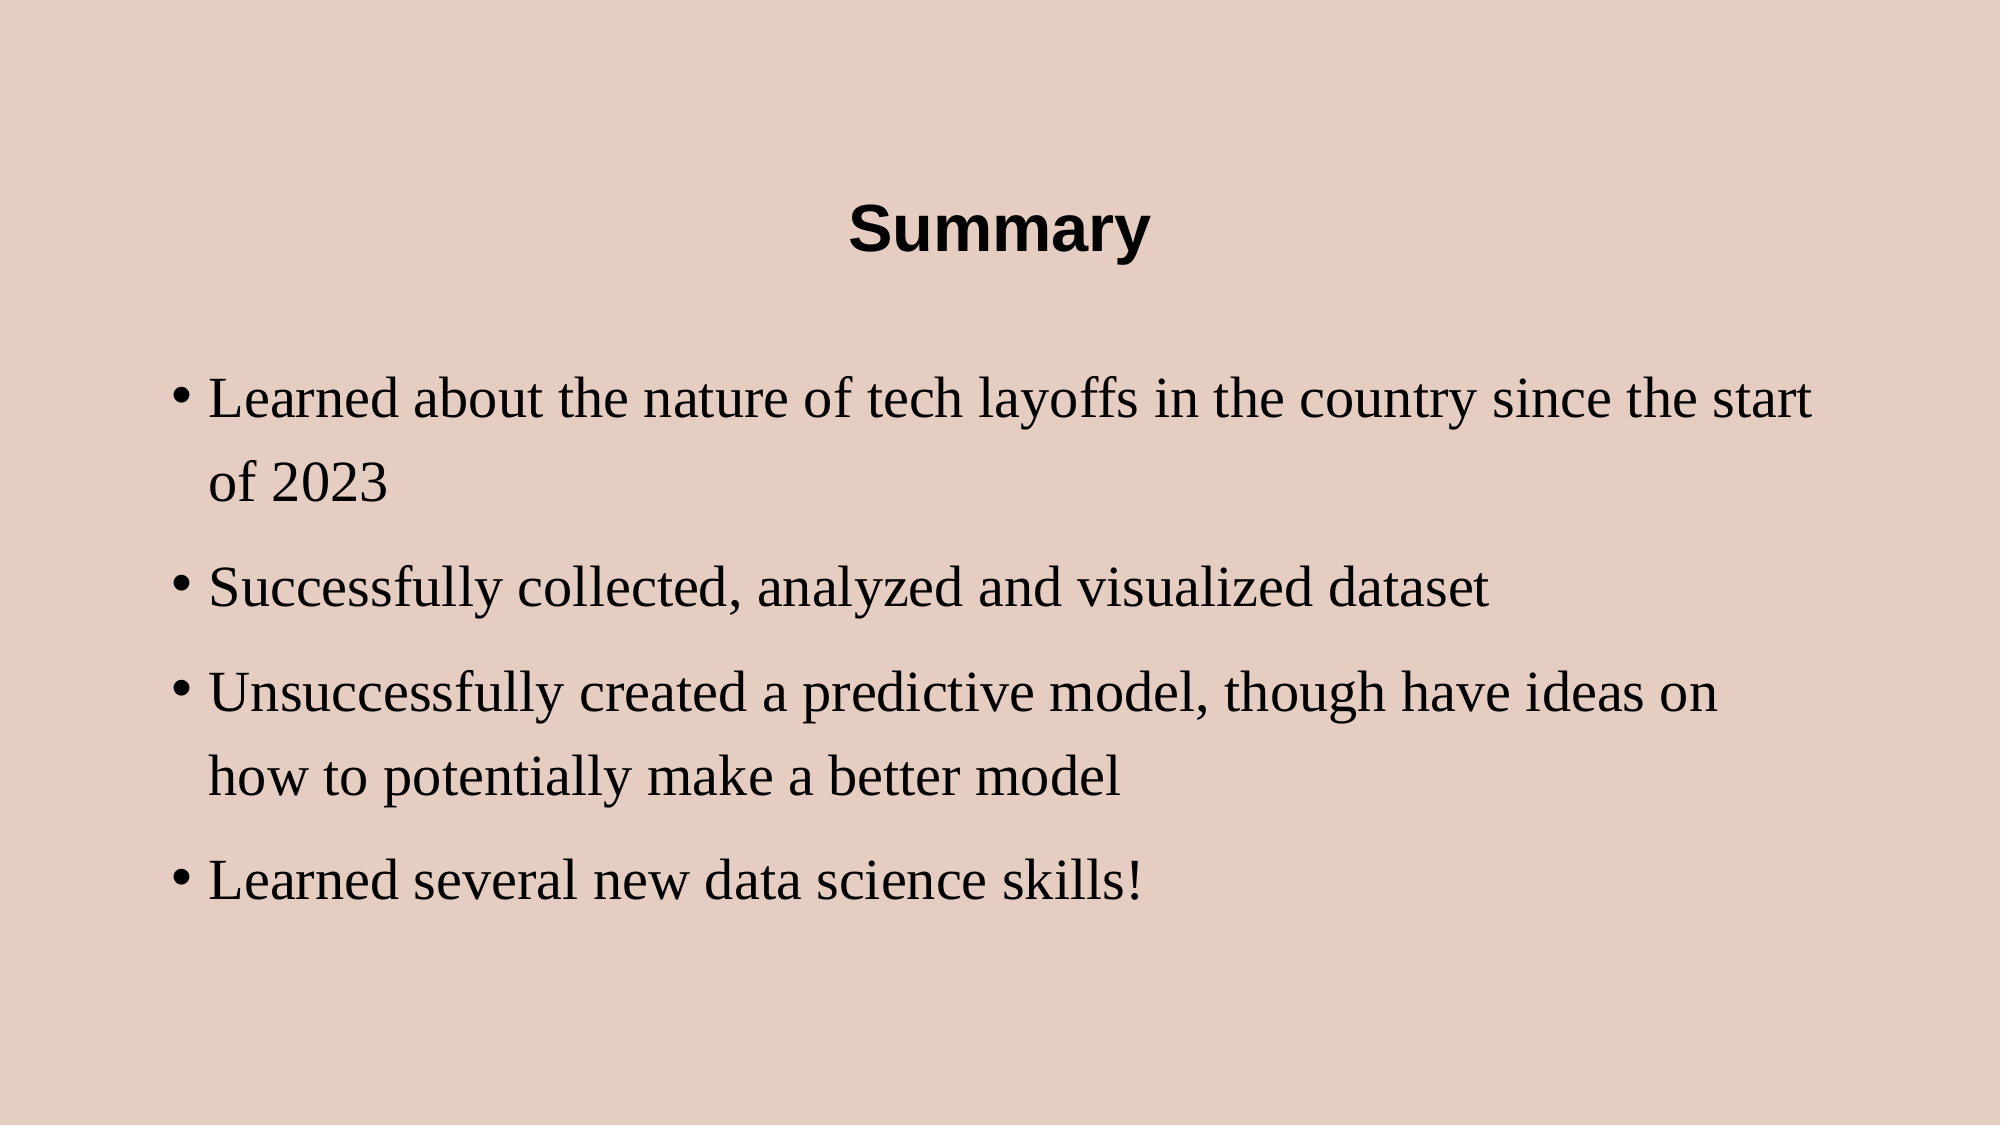

# Summary
Learned about the nature of tech layoffs in the country since the start of 2023
Successfully collected, analyzed and visualized dataset
Unsuccessfully created a predictive model, though have ideas on how to potentially make a better model
Learned several new data science skills!